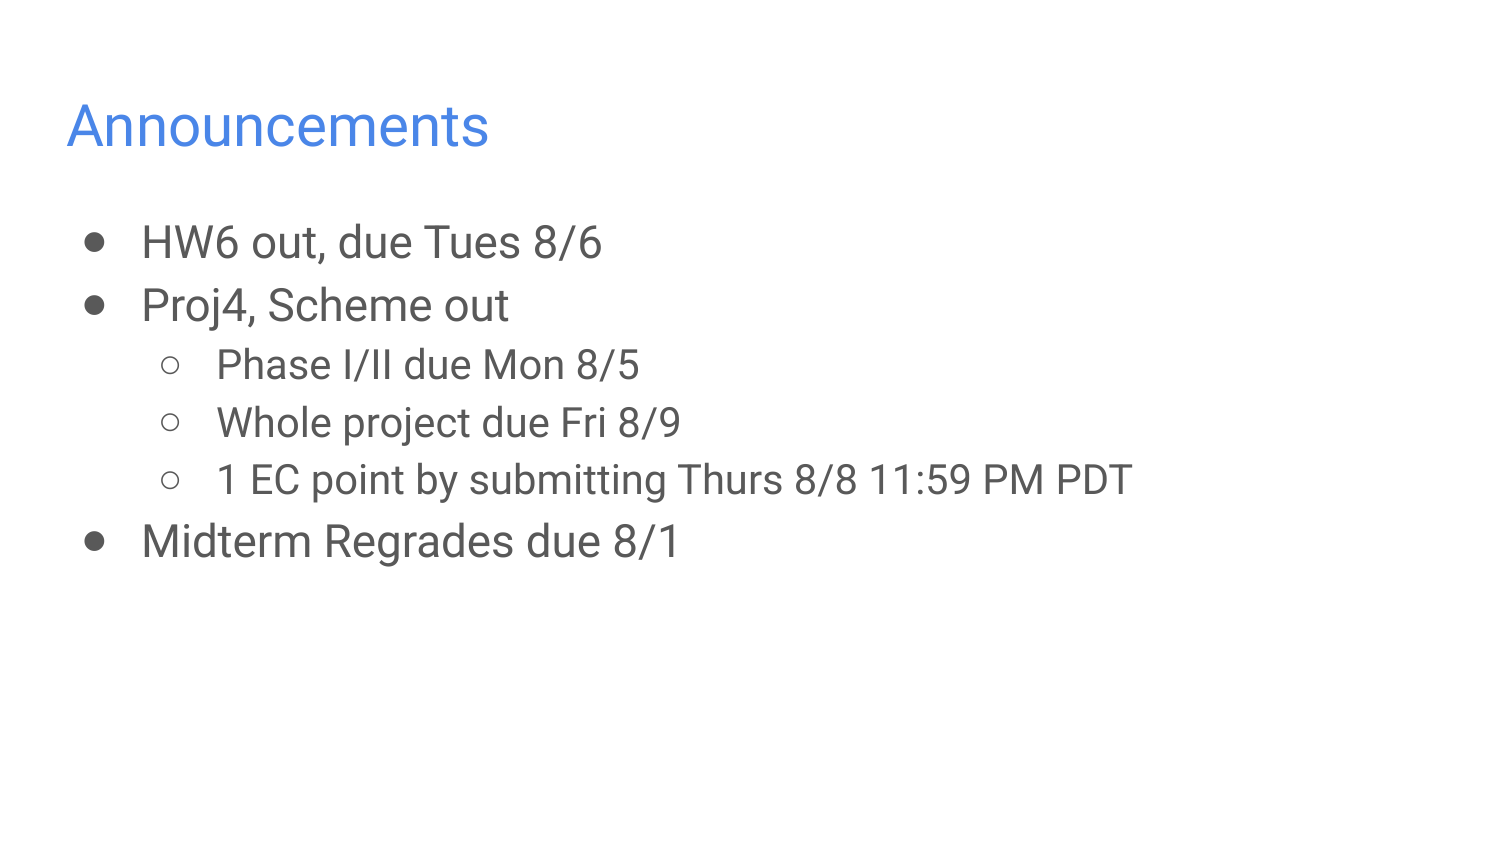

# Announcements
HW6 out, due Tues 8/6
Proj4, Scheme out
Phase I/II due Mon 8/5
Whole project due Fri 8/9
1 EC point by submitting Thurs 8/8 11:59 PM PDT
Midterm Regrades due 8/1